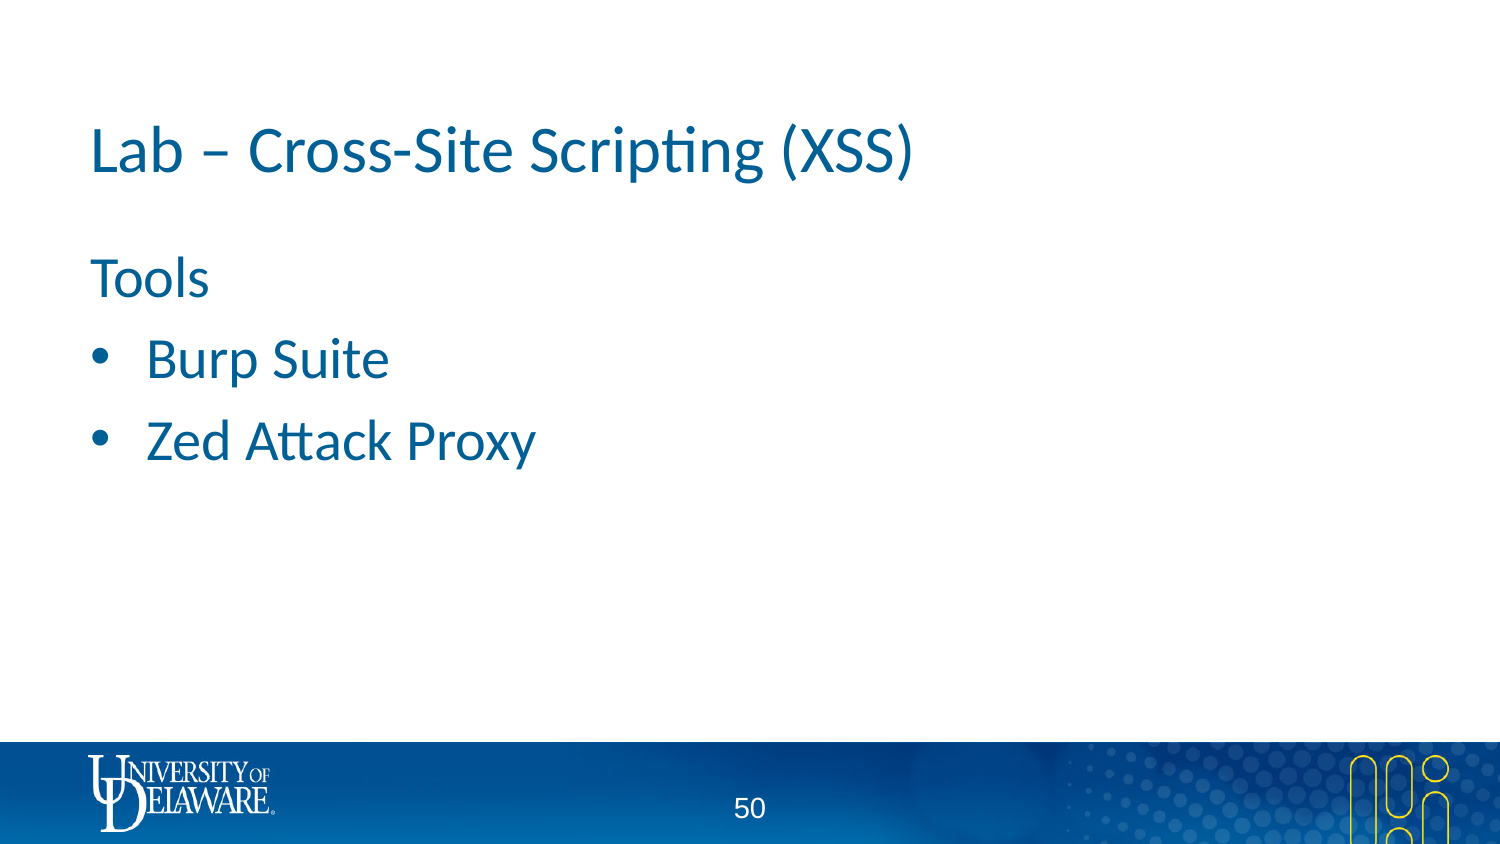

# Lab – Cross-Site Scripting (XSS)
Tools
Burp Suite
Zed Attack Proxy

50